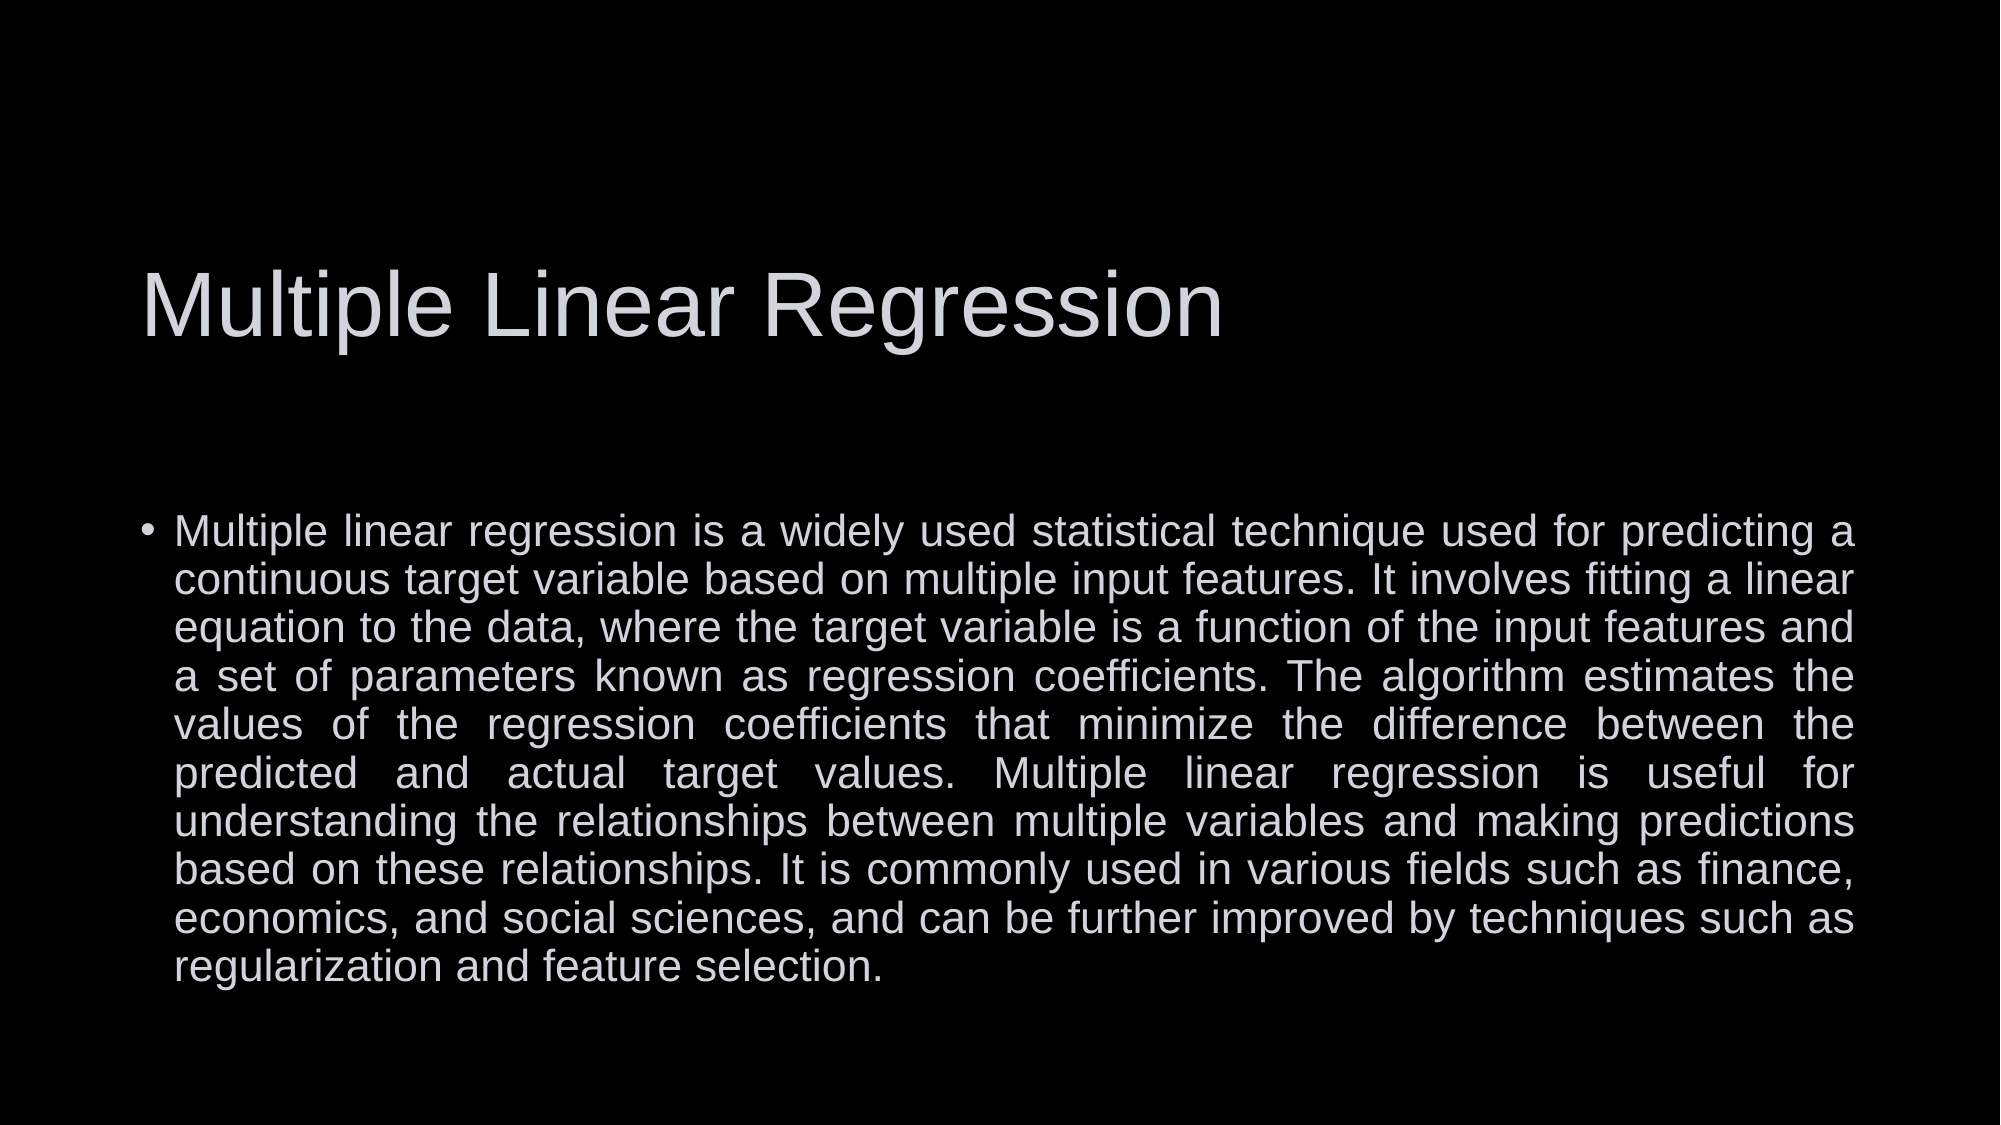

# Multiple Linear Regression
Multiple linear regression is a widely used statistical technique used for predicting a continuous target variable based on multiple input features. It involves fitting a linear equation to the data, where the target variable is a function of the input features and a set of parameters known as regression coefficients. The algorithm estimates the values of the regression coefficients that minimize the difference between the predicted and actual target values. Multiple linear regression is useful for understanding the relationships between multiple variables and making predictions based on these relationships. It is commonly used in various fields such as finance, economics, and social sciences, and can be further improved by techniques such as regularization and feature selection.